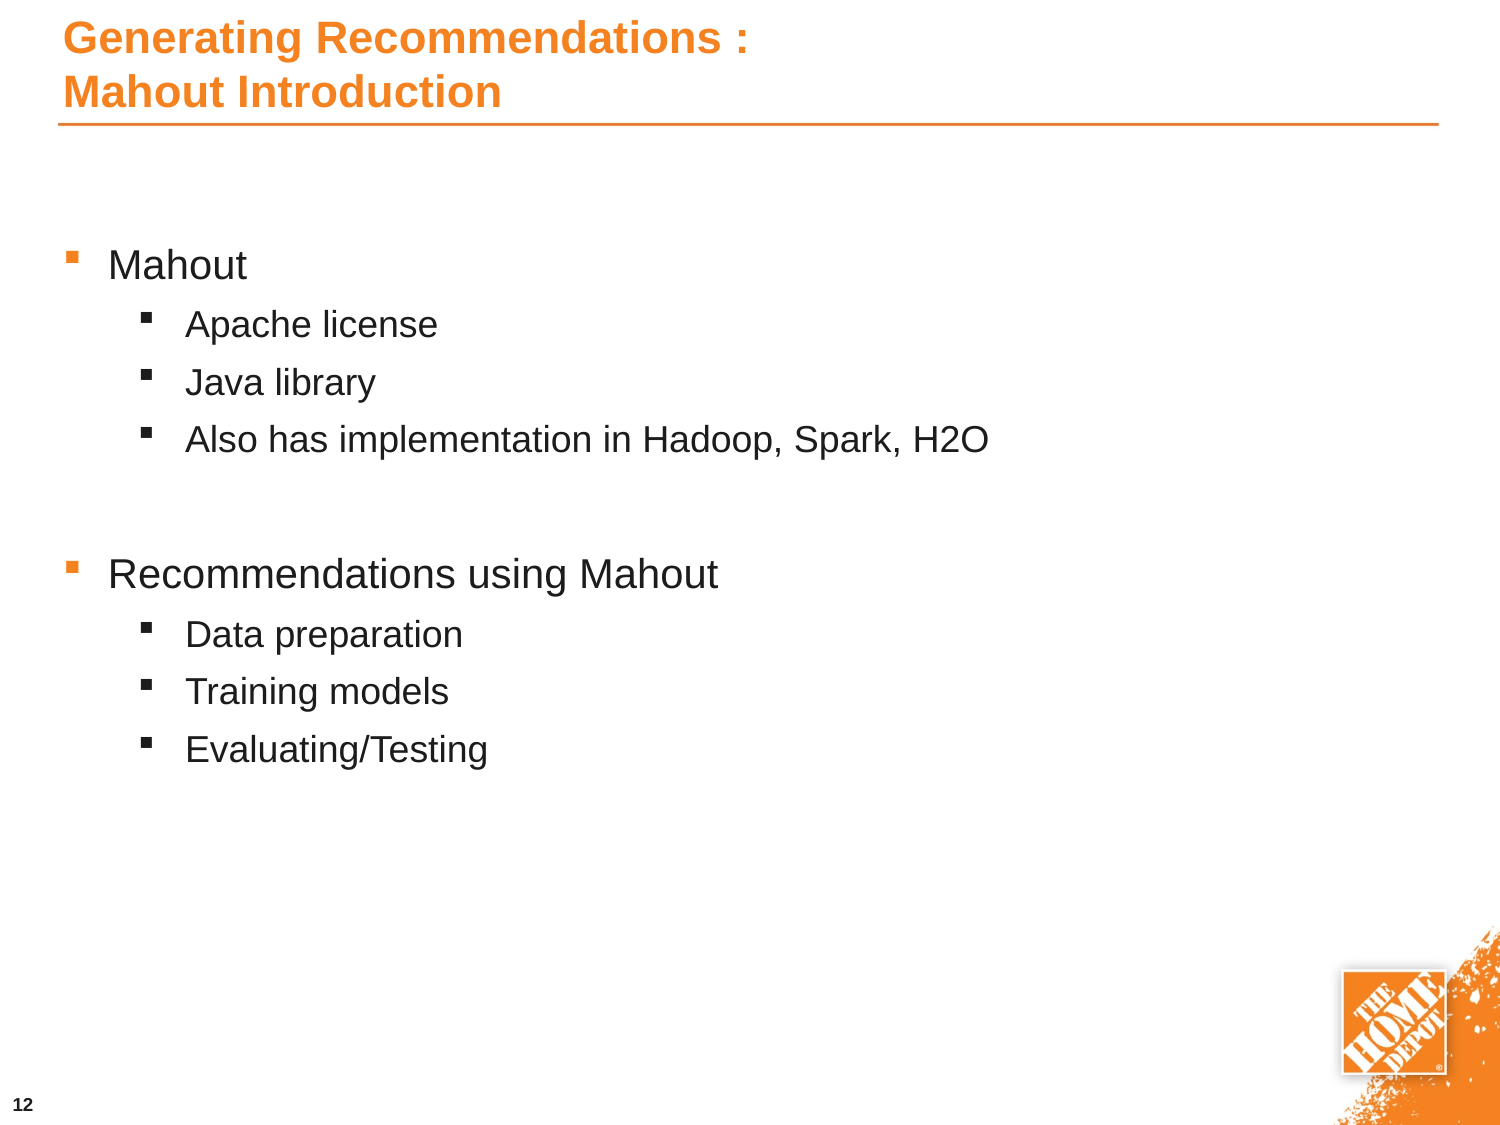

# Generating Recommendations : Mahout Introduction

Mahout
Apache license
Java library
Also has implementation in Hadoop, Spark, H2O

Recommendations using Mahout
Data preparation
Training models
Evaluating/Testing
12